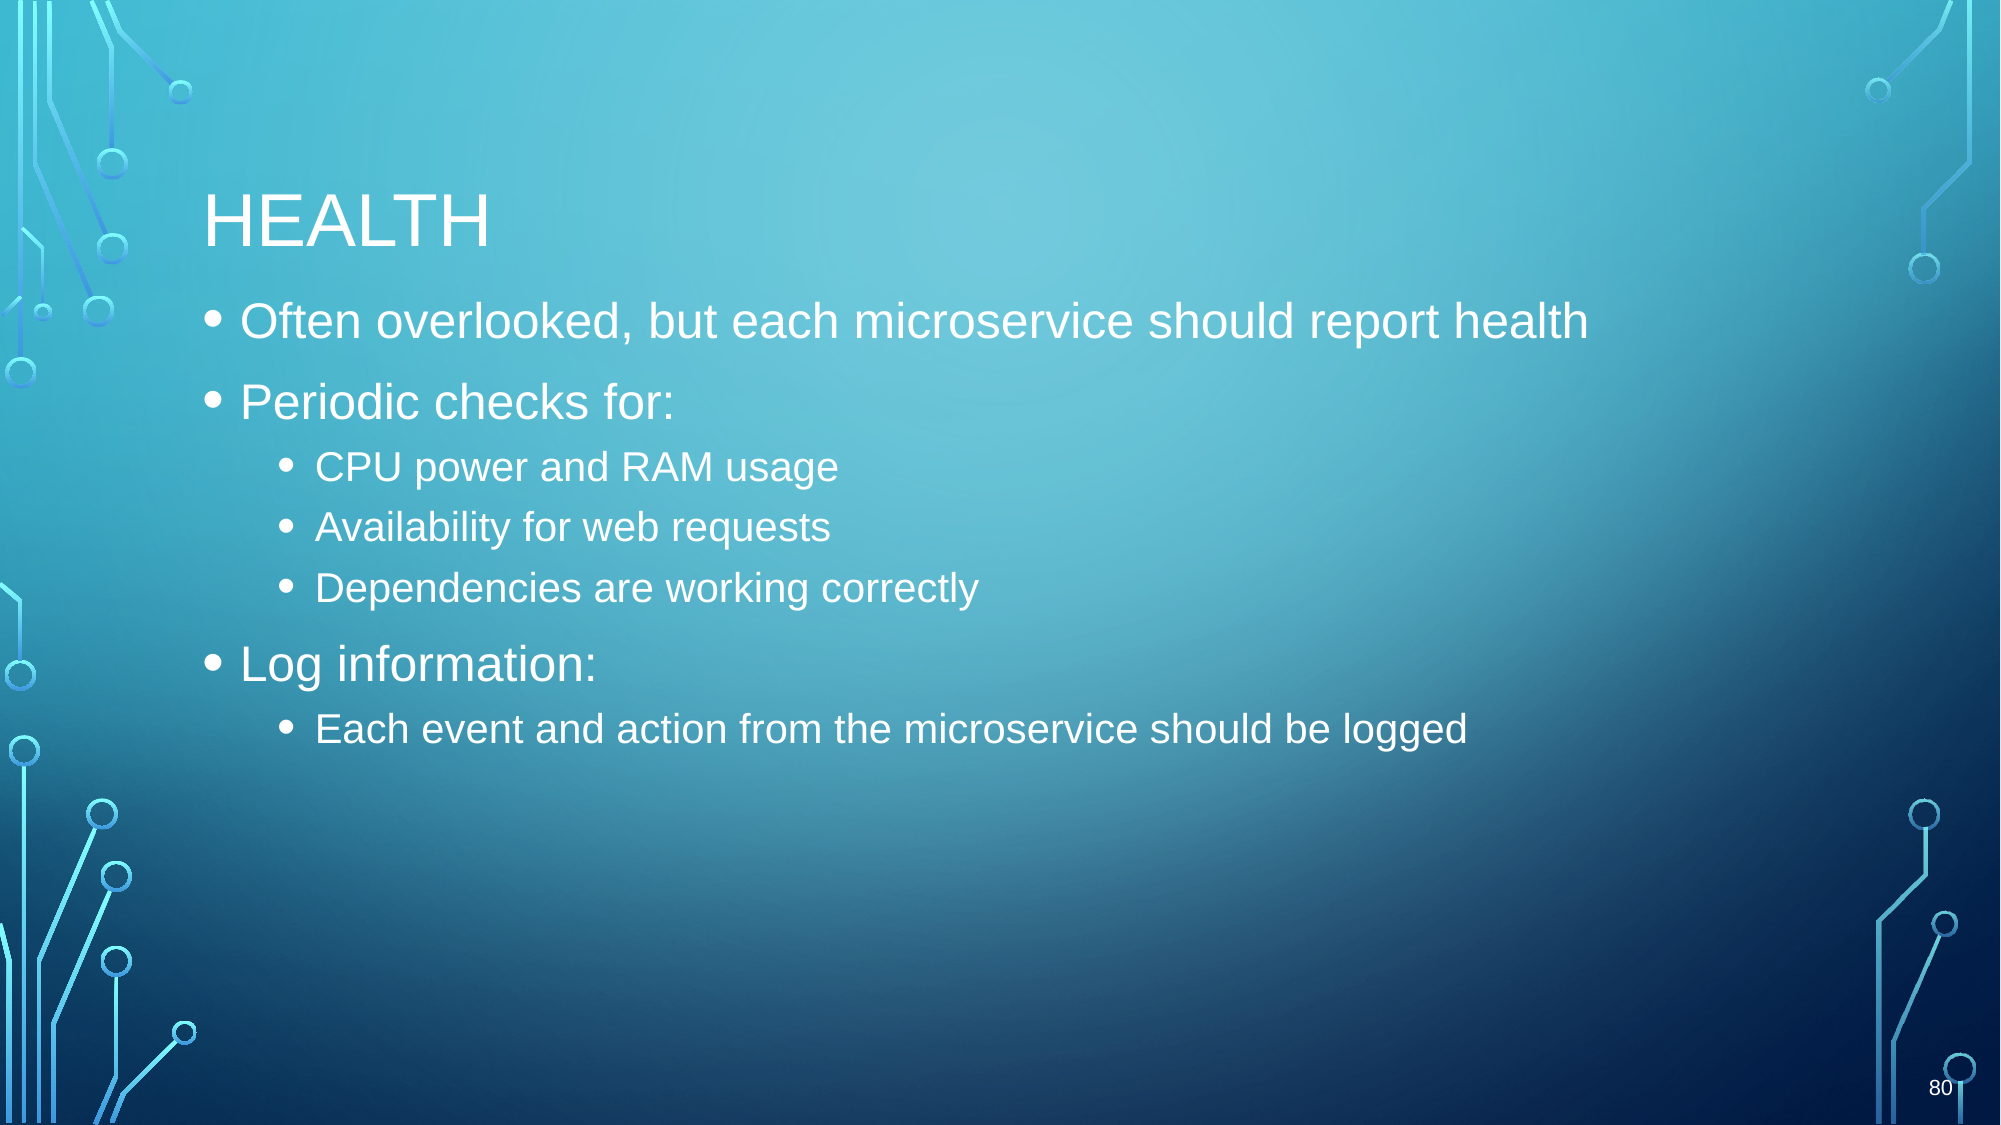

# HEALTH
Often overlooked, but each microservice should report health
Periodic checks for:
CPU power and RAM usage
Availability for web requests
Dependencies are working correctly
Log information:
Each event and action from the microservice should be logged
80